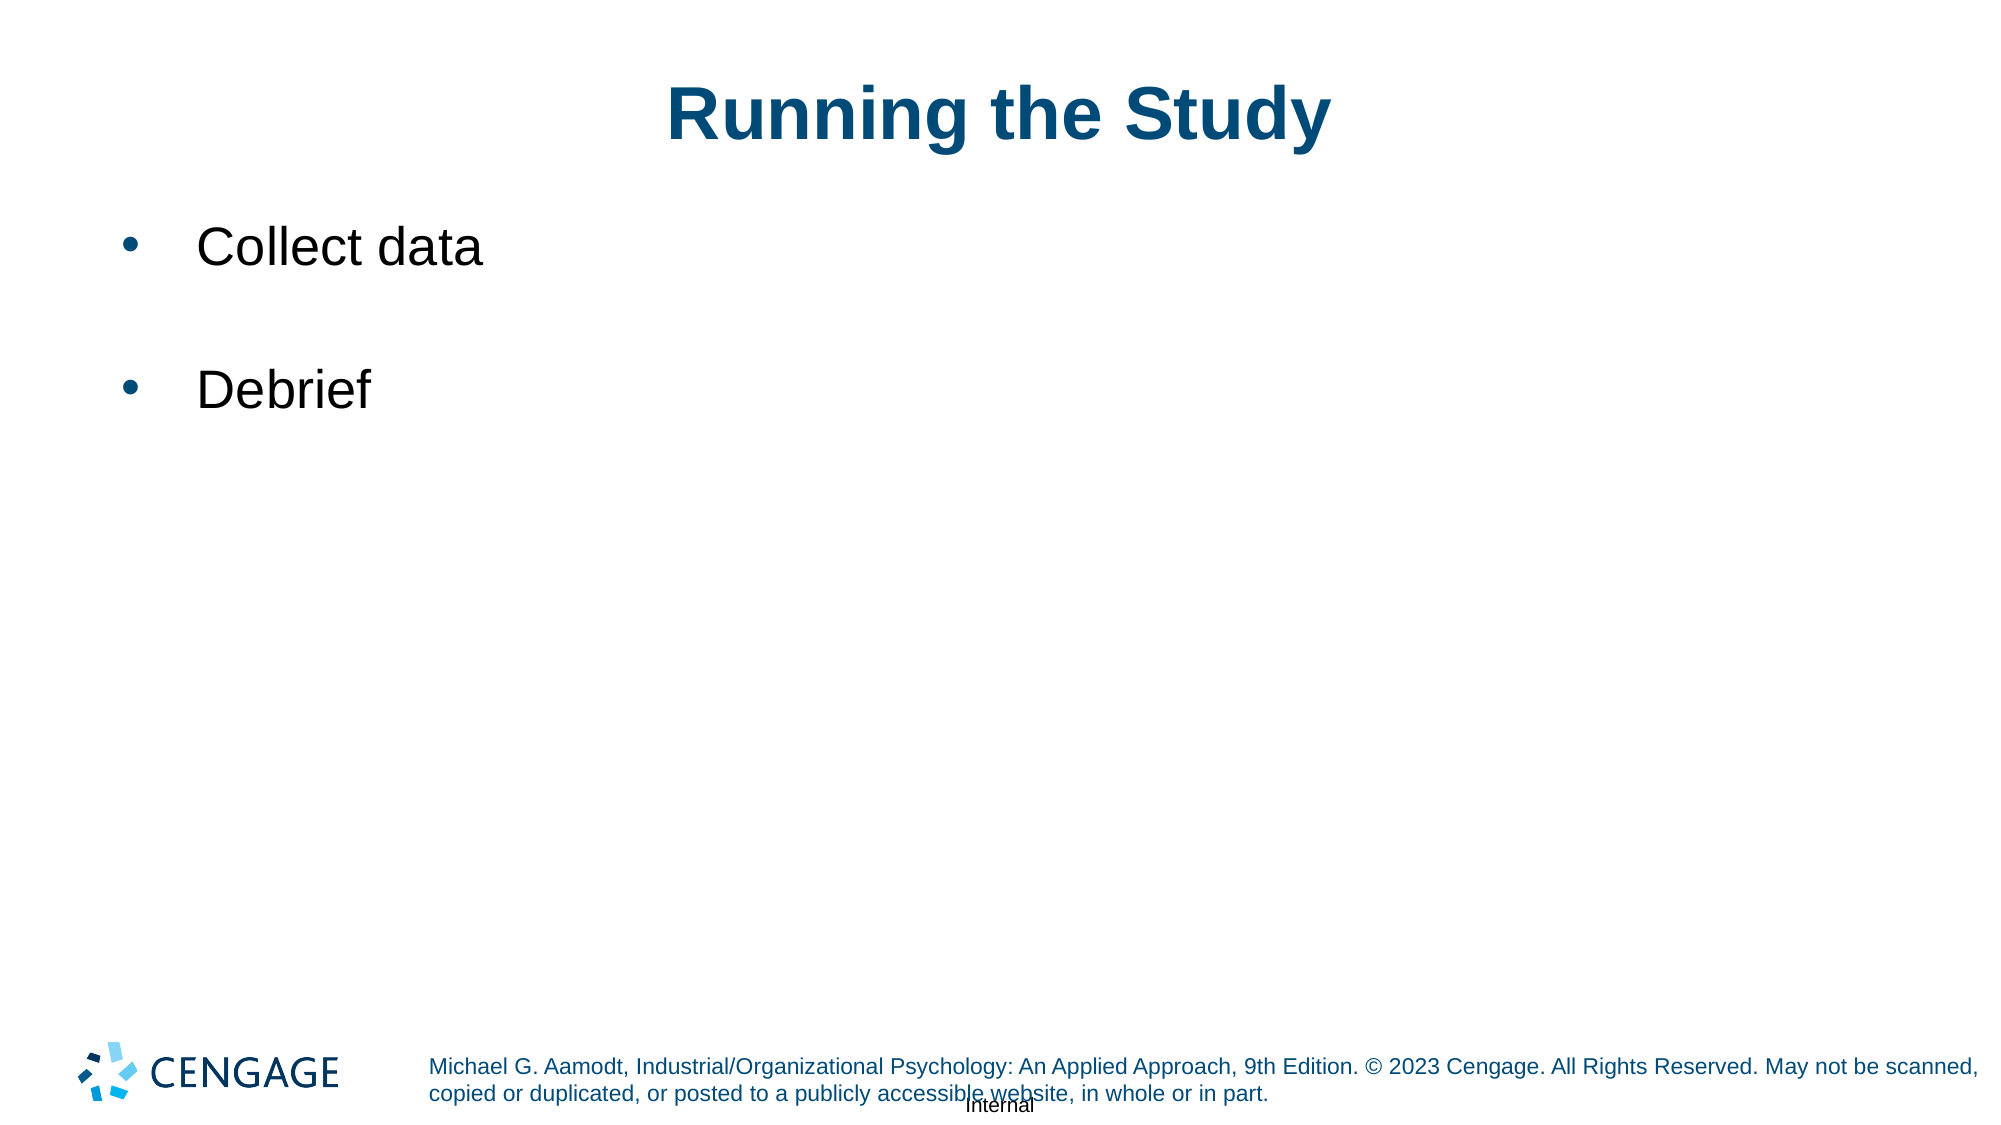

# Running the Study
Collect data
Debrief